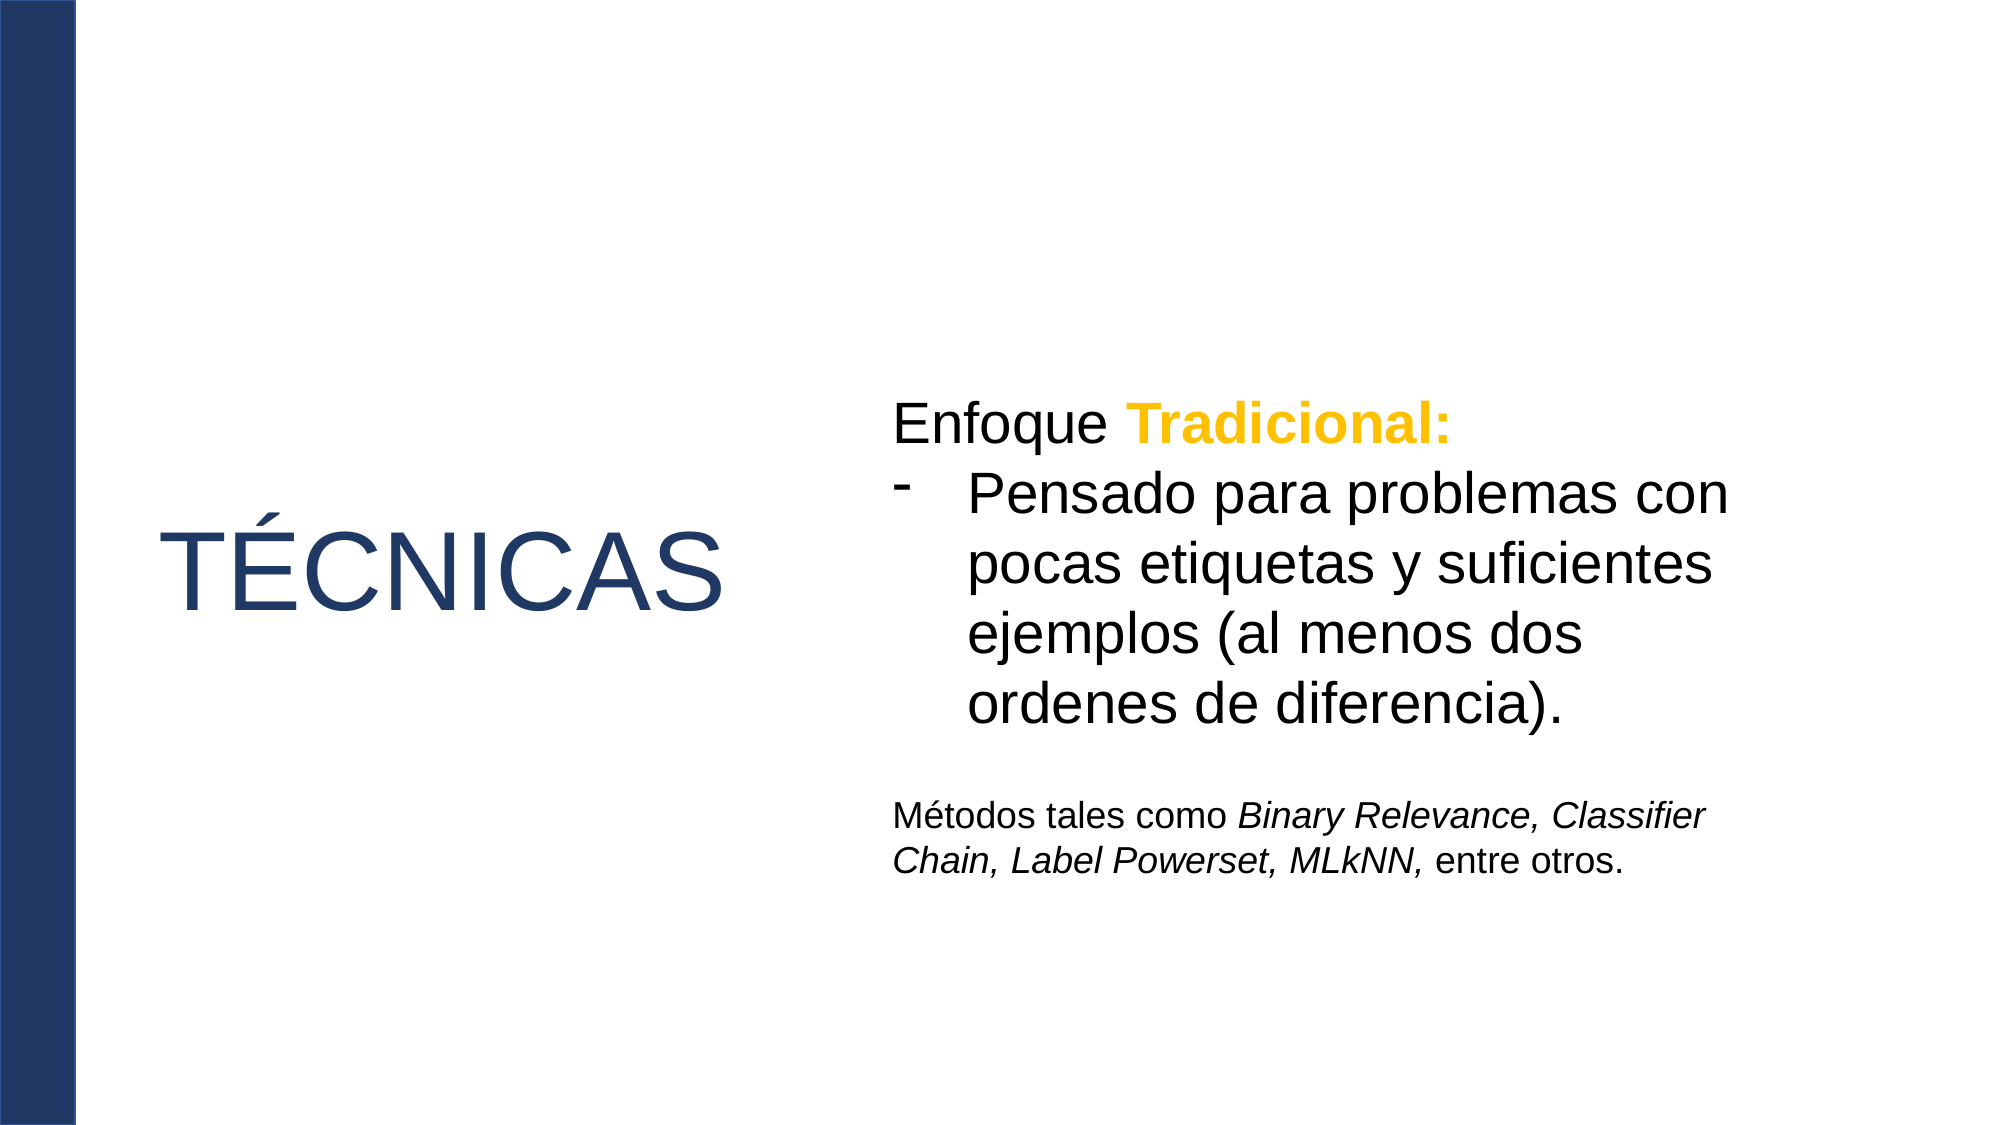

Enfoque Tradicional:
Pensado para problemas con pocas etiquetas y suficientes ejemplos (al menos dos ordenes de diferencia).
TÉCNICAS

Métodos tales como Binary Relevance, Classifier Chain, Label Powerset, MLkNN, entre otros.
16